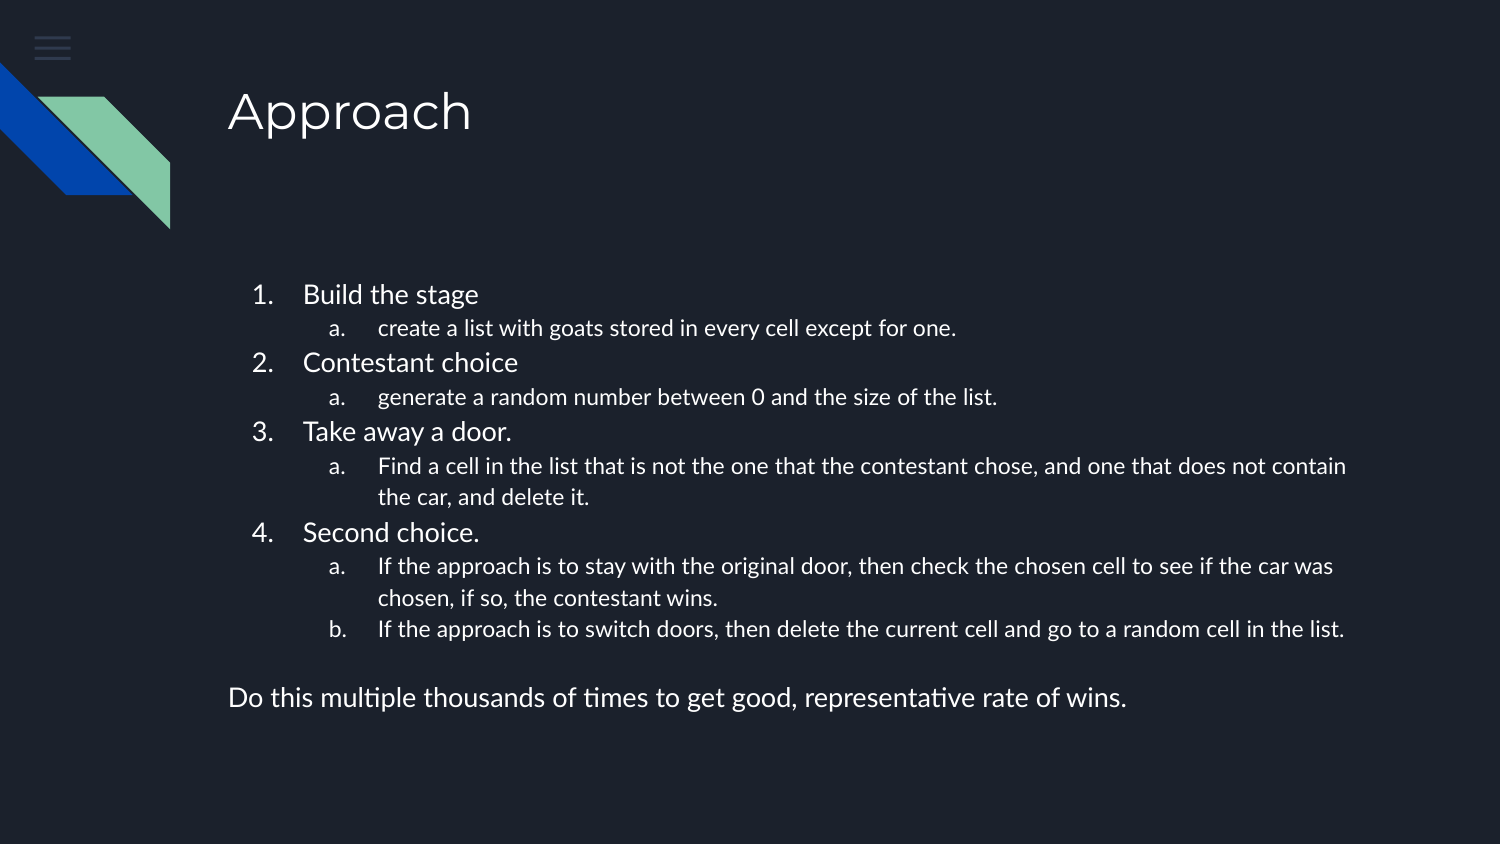

# Approach
Build the stage
create a list with goats stored in every cell except for one.
Contestant choice
generate a random number between 0 and the size of the list.
Take away a door.
Find a cell in the list that is not the one that the contestant chose, and one that does not contain the car, and delete it.
Second choice.
If the approach is to stay with the original door, then check the chosen cell to see if the car was chosen, if so, the contestant wins.
If the approach is to switch doors, then delete the current cell and go to a random cell in the list.
Do this multiple thousands of times to get good, representative rate of wins.